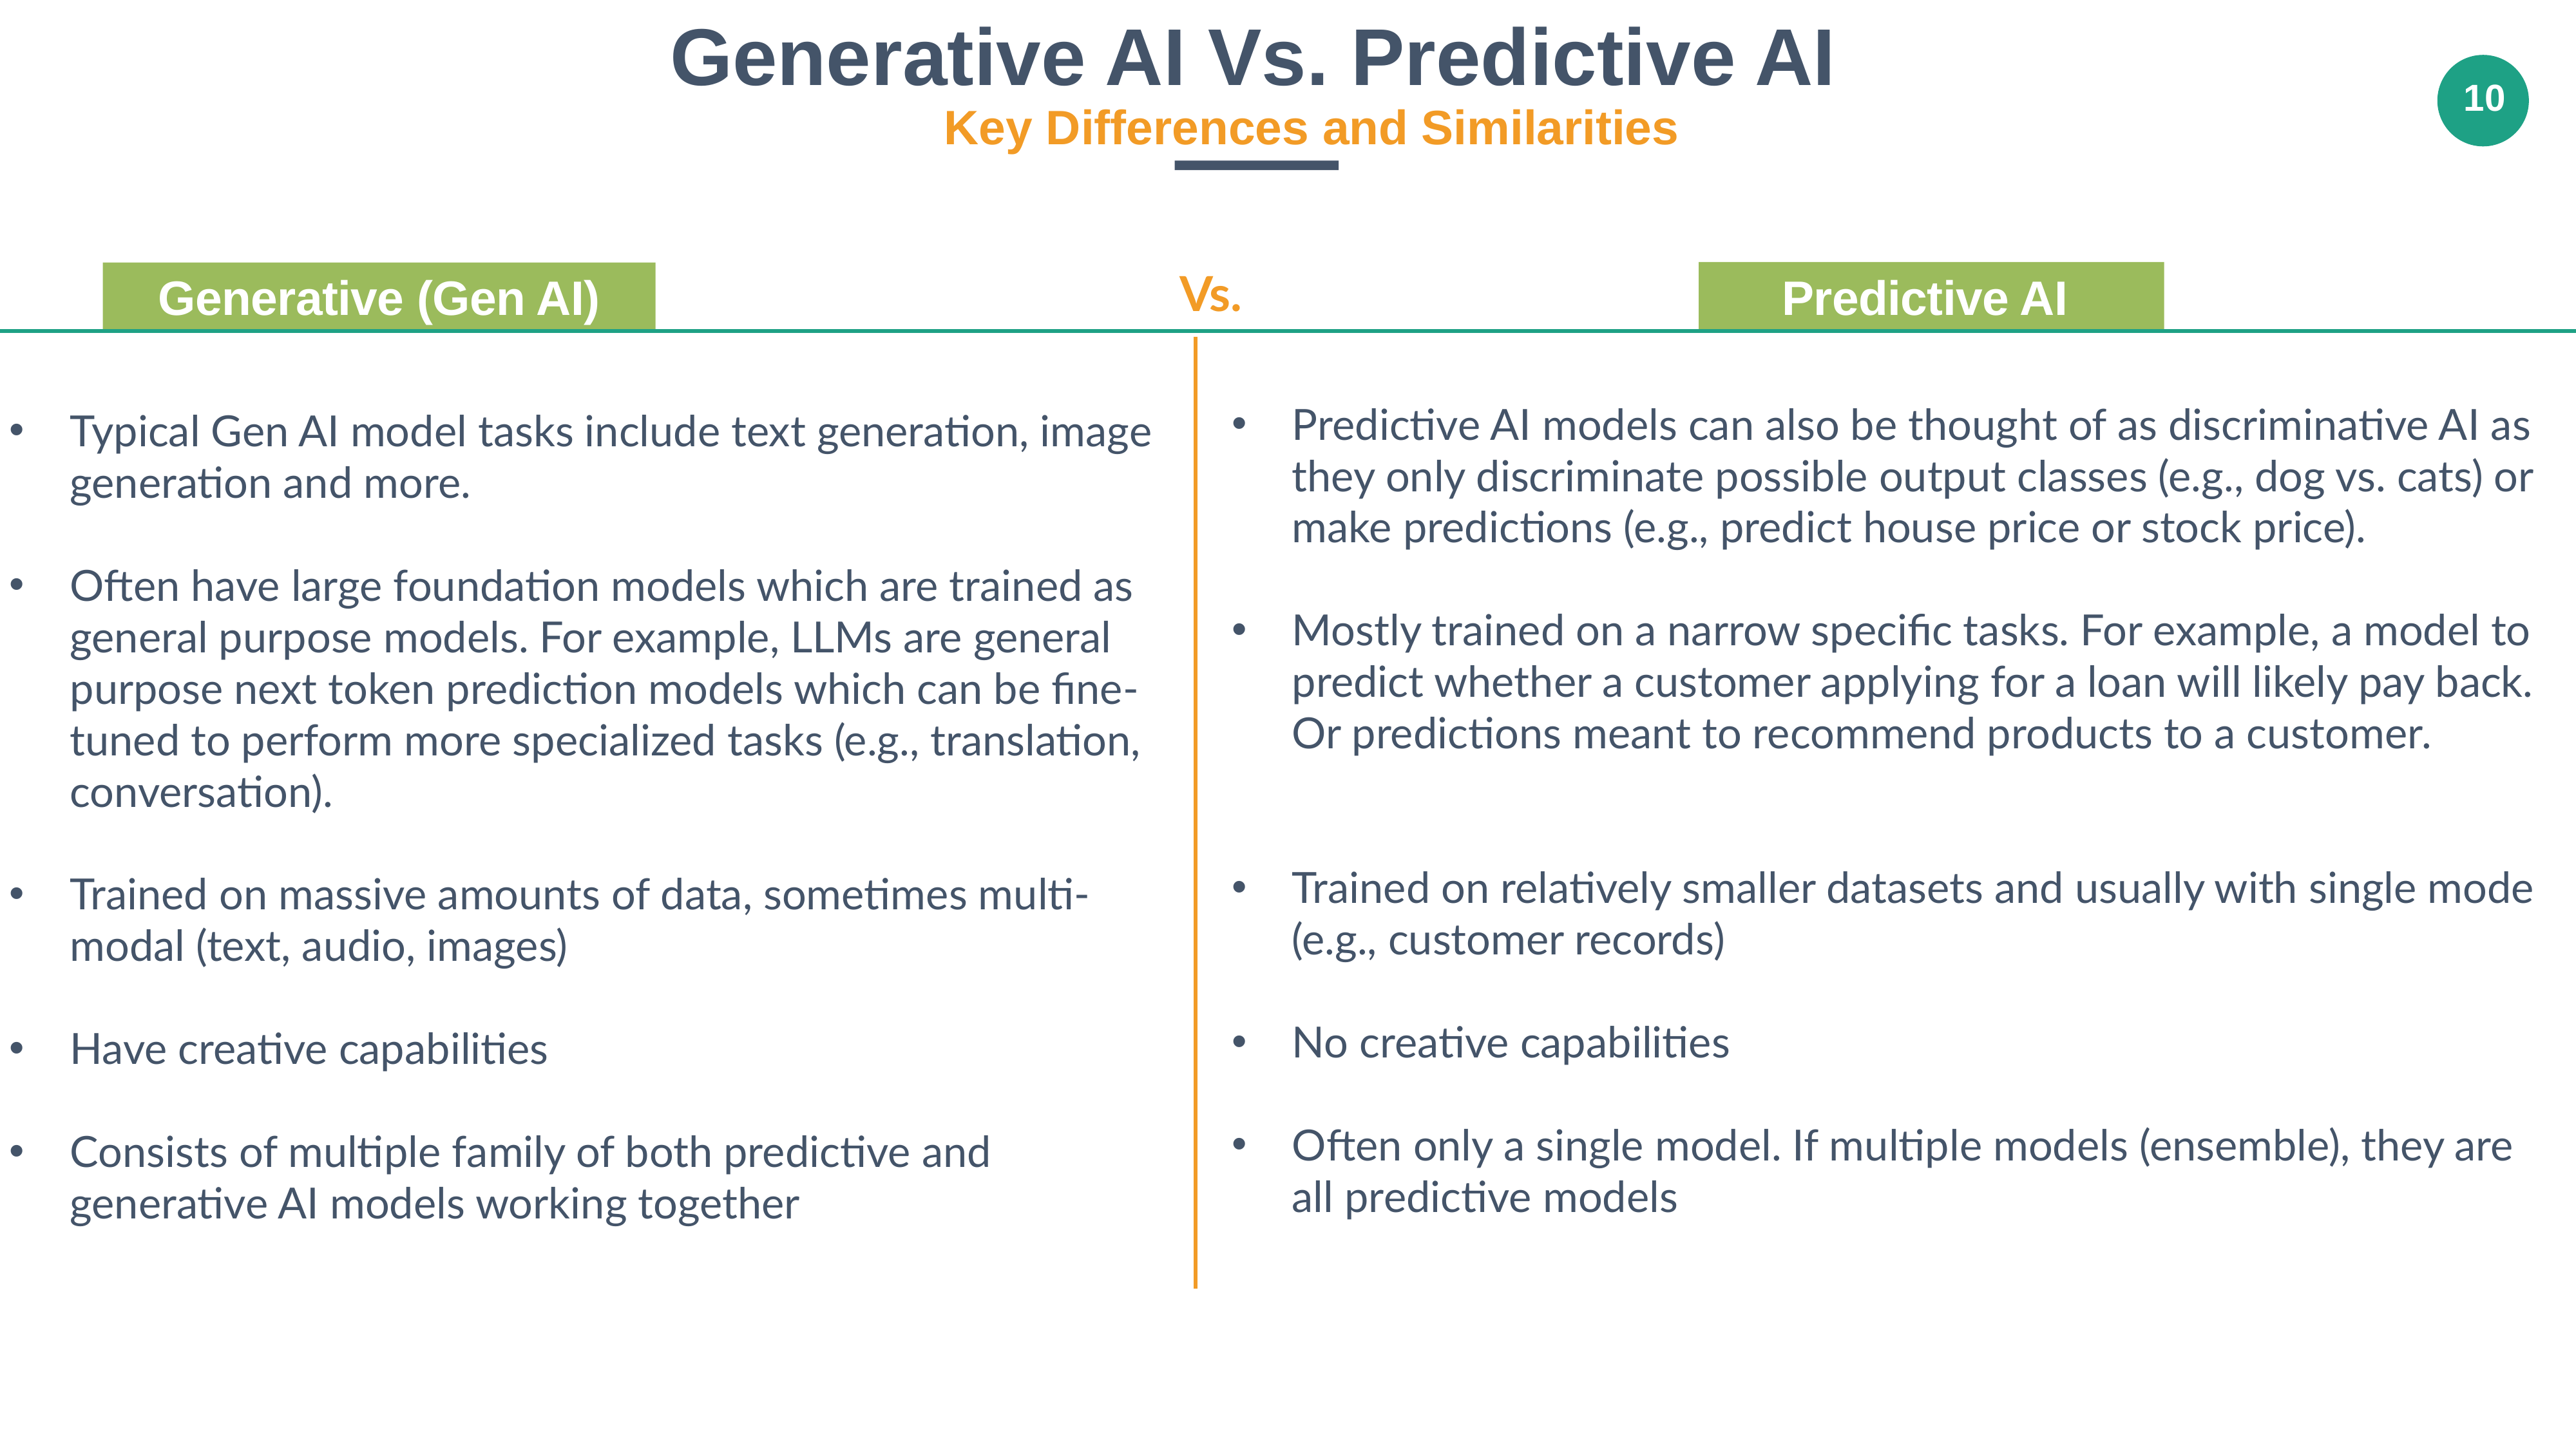

Generative AI Vs. Predictive AI
Key Differences and Similarities

Vs.
Predictive AI
Generative (Gen AI)
Predictive AI models can also be thought of as discriminative AI as they only discriminate possible output classes (e.g., dog vs. cats) or make predictions (e.g., predict house price or stock price).

Mostly trained on a narrow specific tasks. For example, a model to predict whether a customer applying for a loan will likely pay back. Or predictions meant to recommend products to a customer.

Trained on relatively smaller datasets and usually with single mode (e.g., customer records)

No creative capabilities

Often only a single model. If multiple models (ensemble), they are all predictive models

Typical Gen AI model tasks include text generation, image generation and more.

Often have large foundation models which are trained as general purpose models. For example, LLMs are general purpose next token prediction models which can be fine-tuned to perform more specialized tasks (e.g., translation, conversation).

Trained on massive amounts of data, sometimes multi-modal (text, audio, images)

Have creative capabilities

Consists of multiple family of both predictive and generative AI models working together